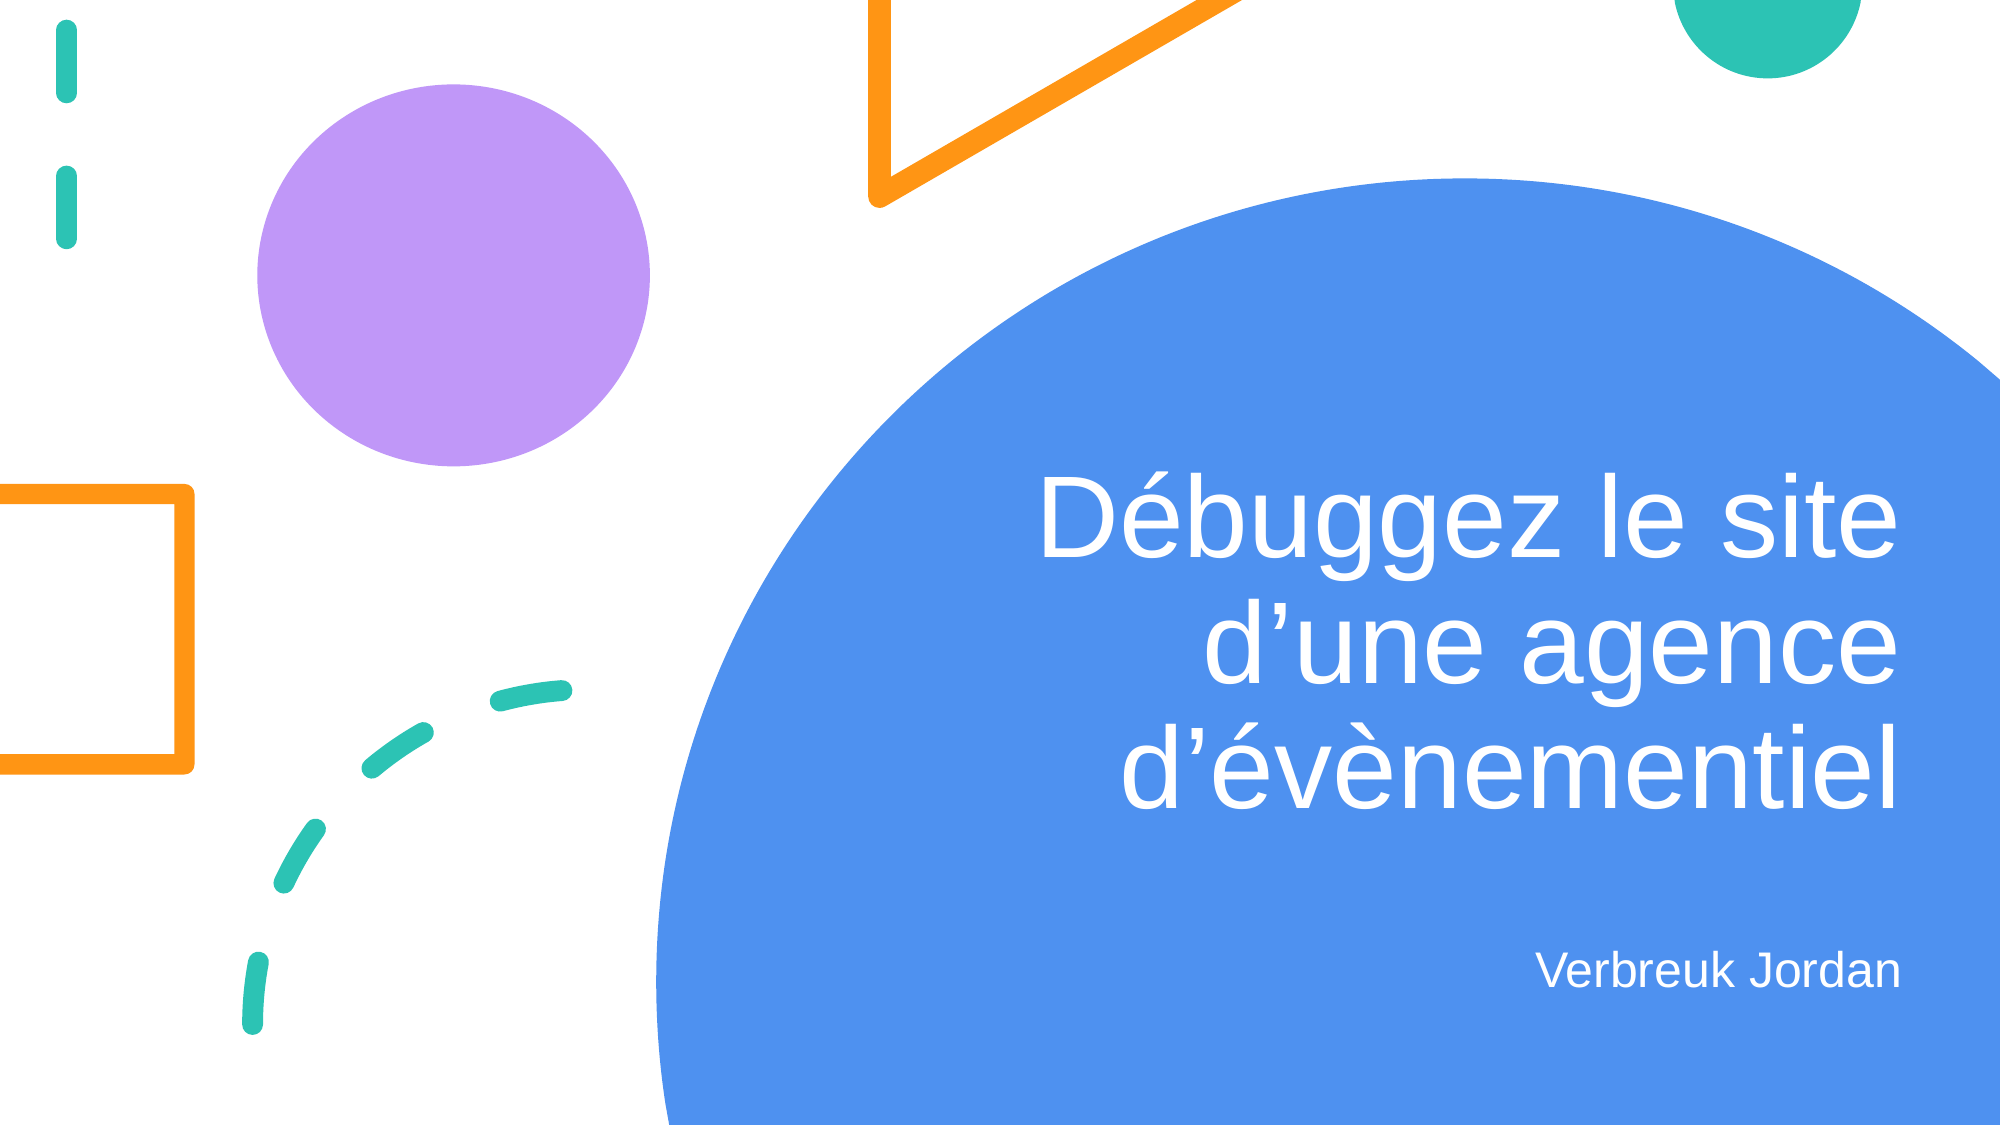

# Débuggez le site d’une agence d’évènementiel

Verbreuk Jordan